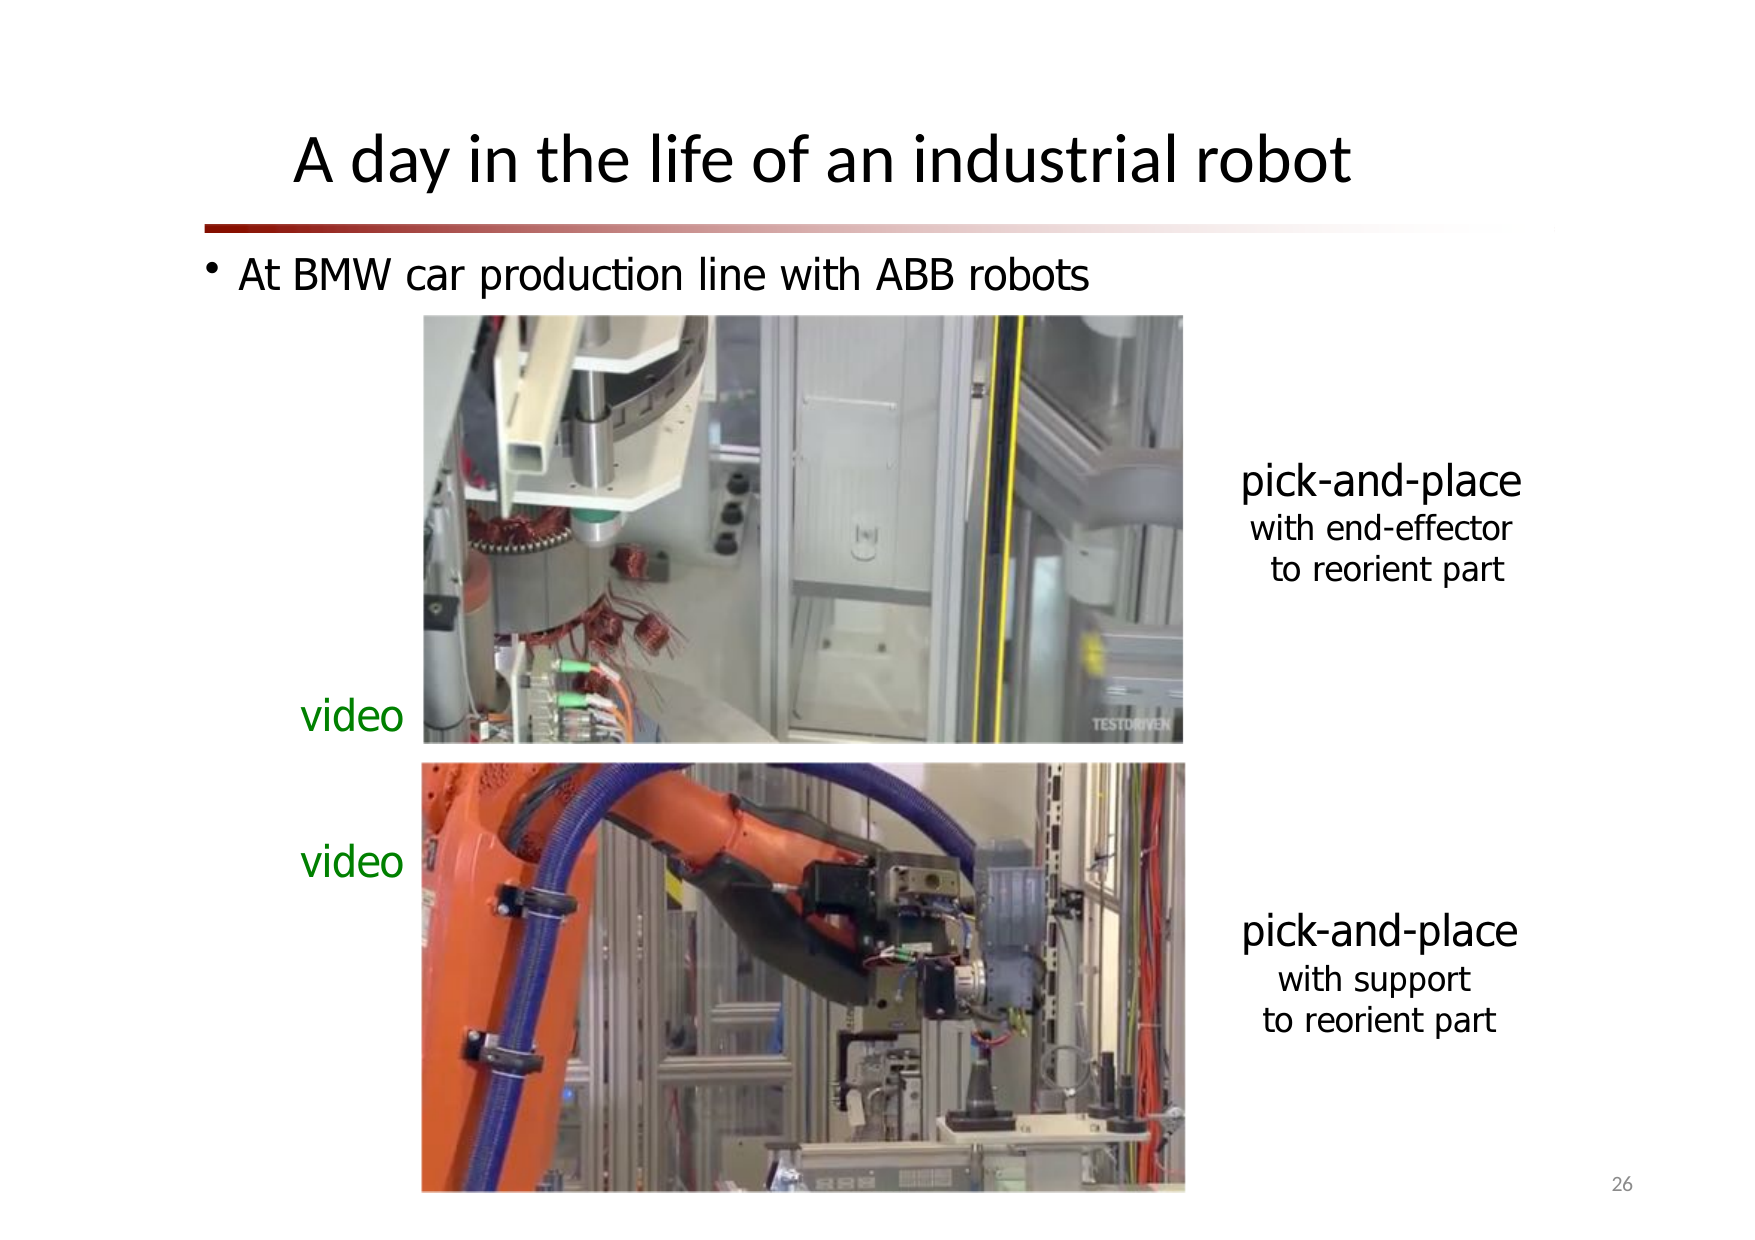

# A day in the life of an industrial robot

At BMW car production line with ABB robots

pick-and-place
with end-effector  to reorient part
video  video

pick-and-place
with support  to reorient part
Robotics 1
26